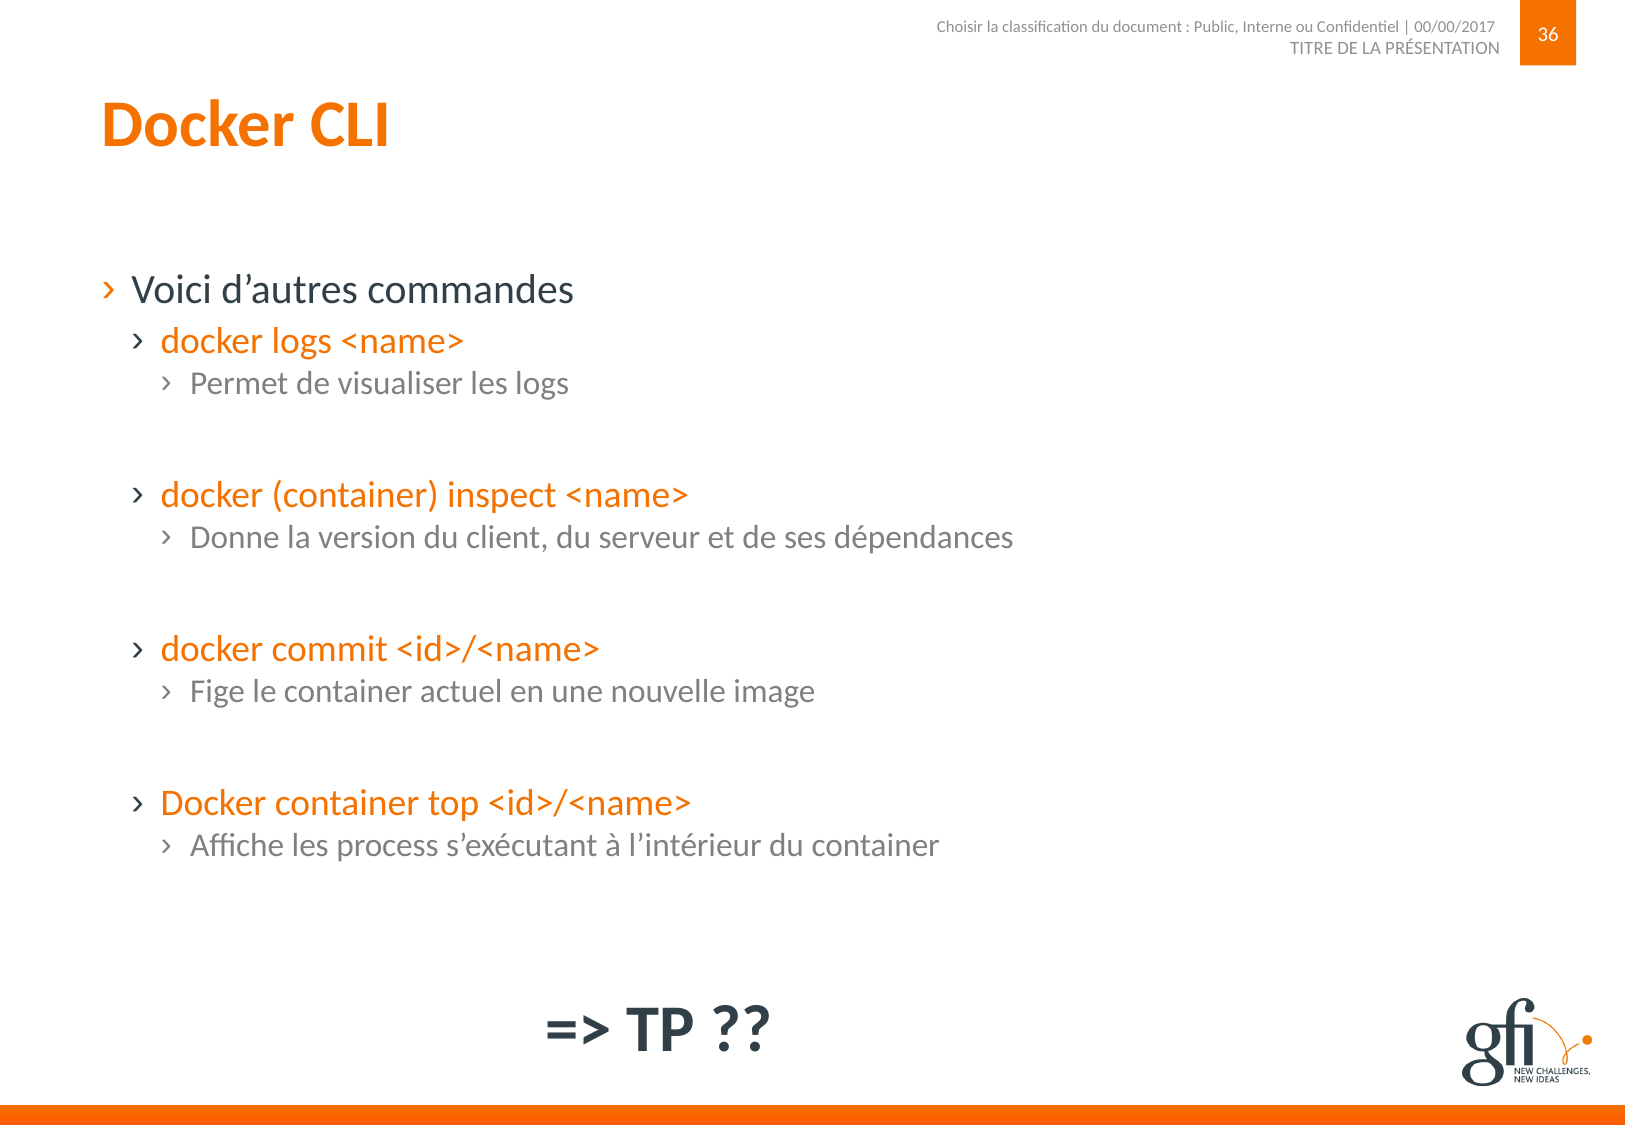

36
TITRE DE LA PRÉSENTATION
Choisir la classification du document : Public, Interne ou Confidentiel | 00/00/2017
# Docker CLI

Voici d’autres commandes
docker logs <name>
Permet de visualiser les logs

docker (container) inspect <name>
Donne la version du client, du serveur et de ses dépendances

docker commit <id>/<name>
Fige le container actuel en une nouvelle image

Docker container top <id>/<name>
Affiche les process s’exécutant à l’intérieur du container
 => TP ??